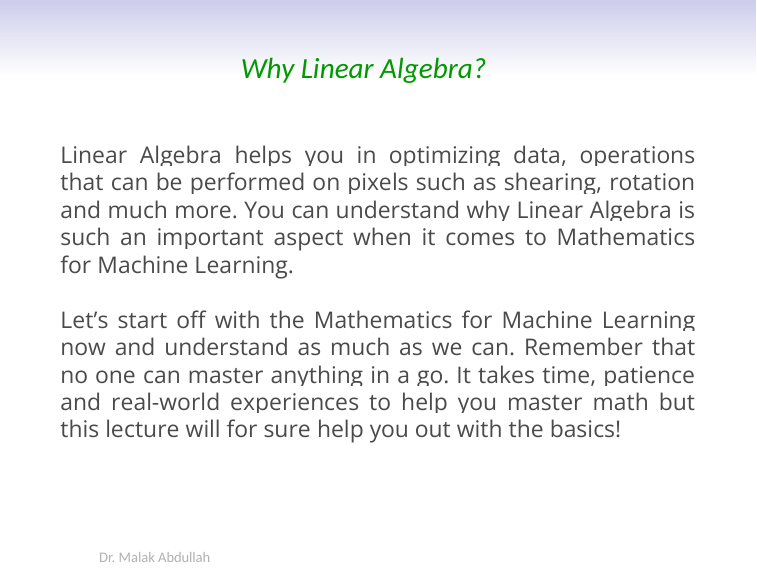

# Why Linear Algebra?
Linear Algebra helps you in optimizing data, operations that can be performed on pixels such as shearing, rotation and much more. You can understand why Linear Algebra is such an important aspect when it comes to Mathematics for Machine Learning.

Let’s start off with the Mathematics for Machine Learning now and understand as much as we can. Remember that no one can master anything in a go. It takes time, patience and real-world experiences to help you master math but this lecture will for sure help you out with the basics!

Dr. Malak Abdullah